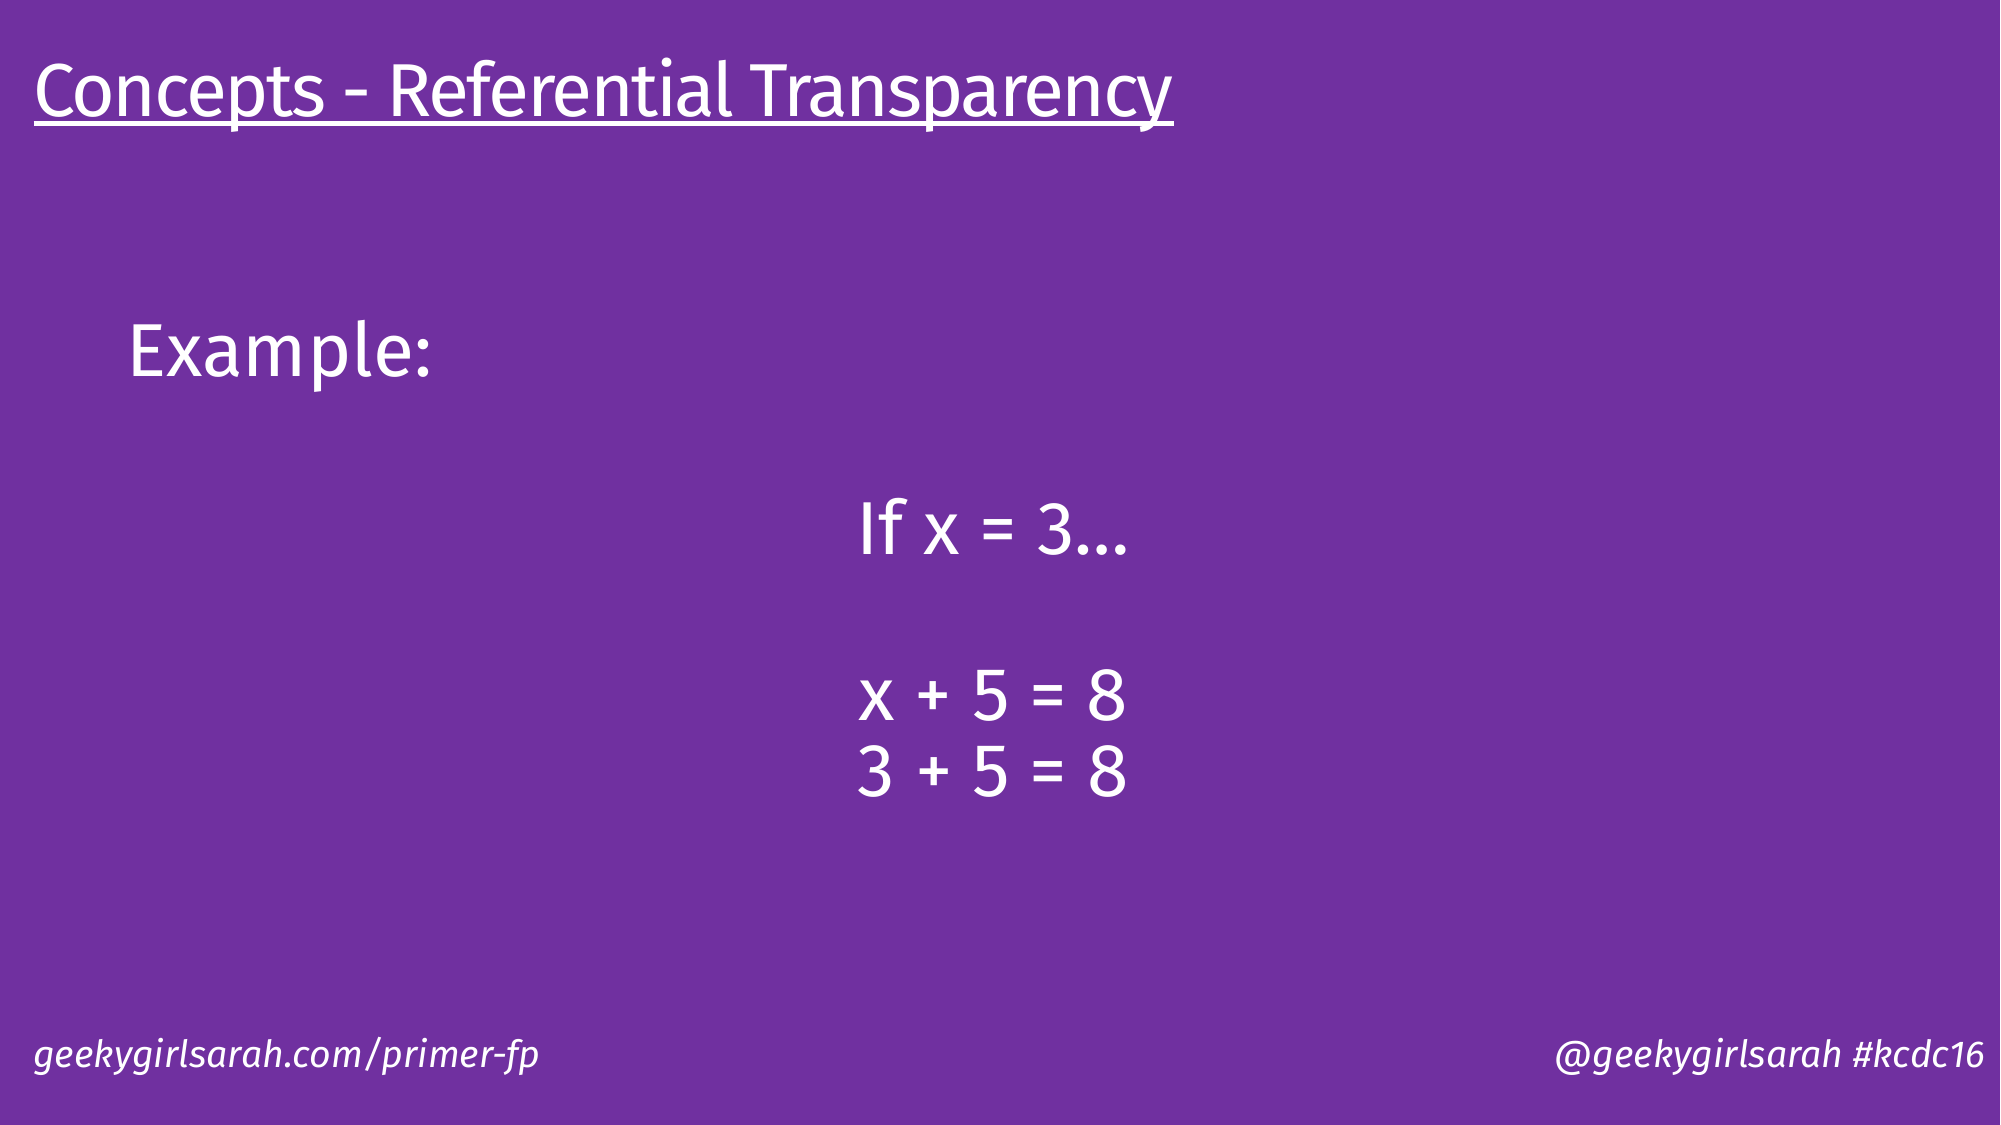

# Concepts - Referential Transparency
Example:

If x = 3…
x + 5 = 8
3 + 5 = 8